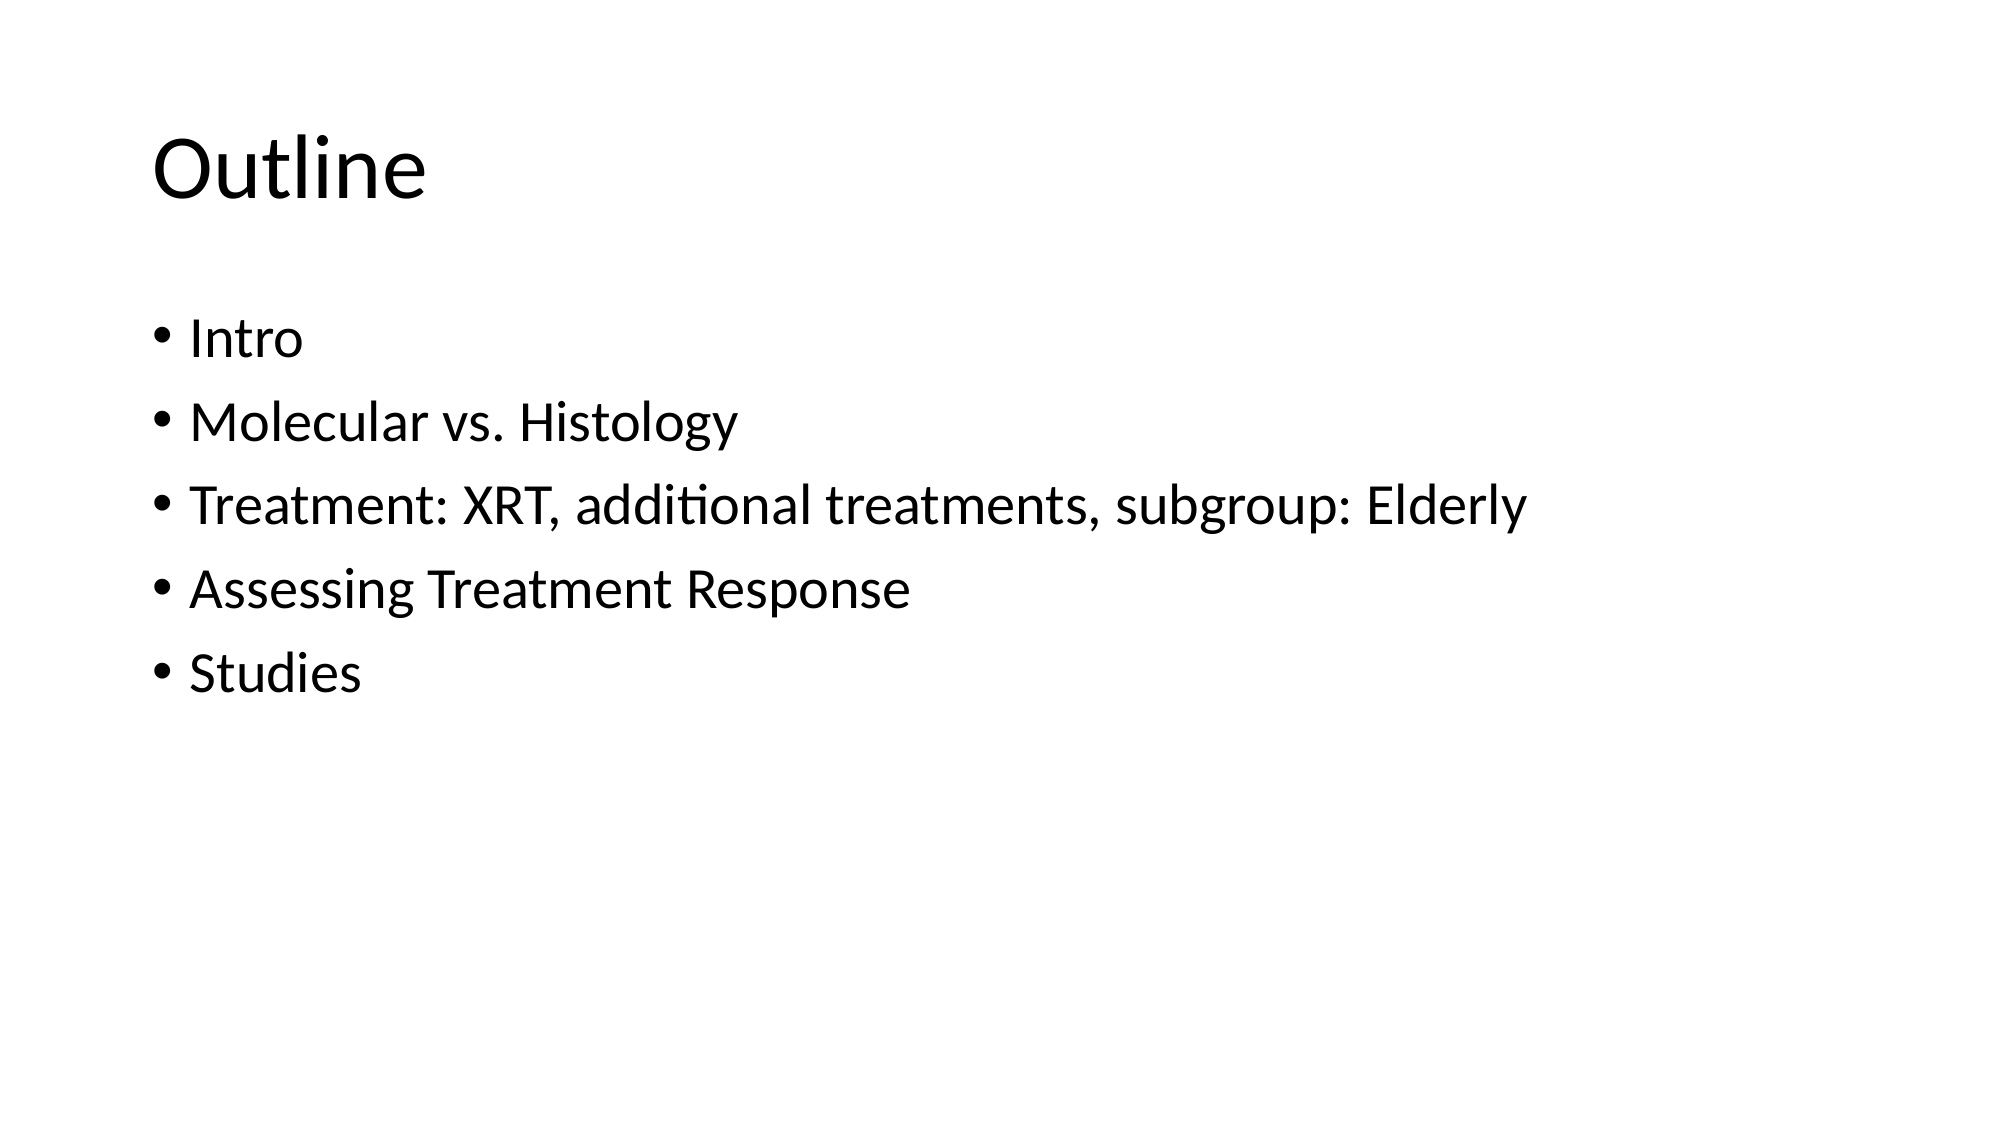

# Outline
Intro
Molecular vs. Histology
Treatment: XRT, additional treatments, subgroup: Elderly
Assessing Treatment Response
Studies